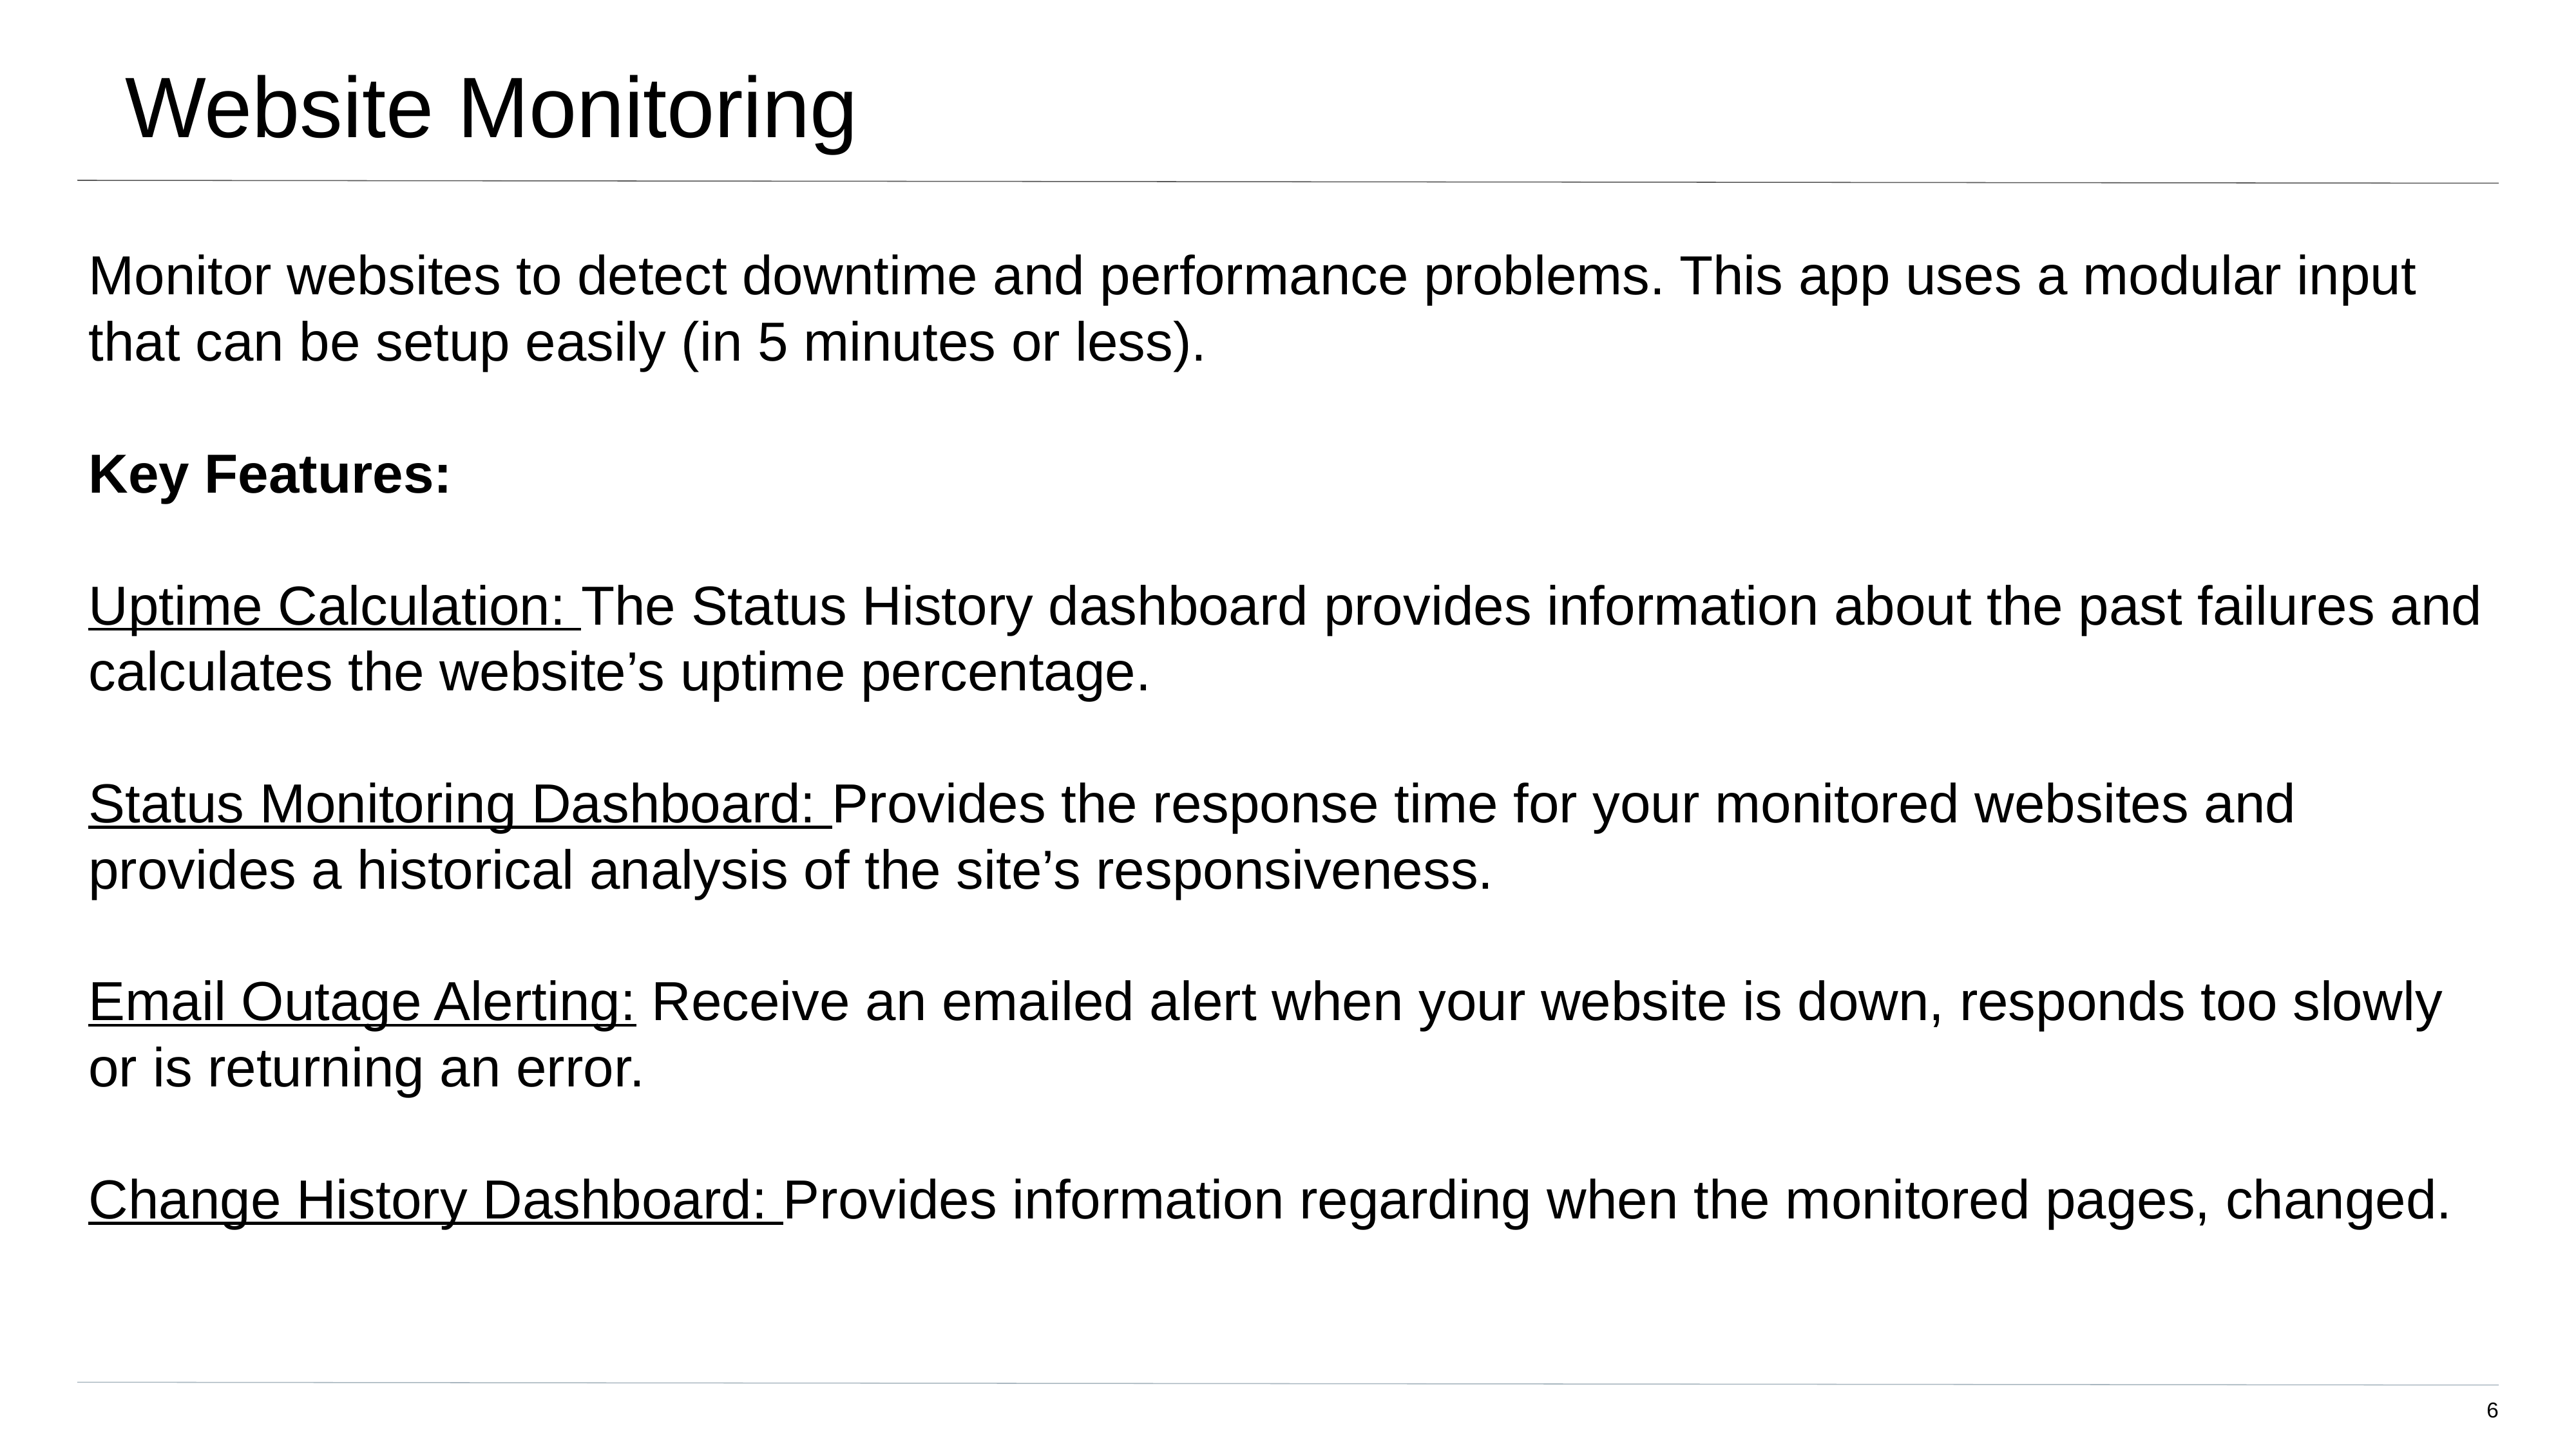

# Website Monitoring
Monitor websites to detect downtime and performance problems. This app uses a modular input that can be setup easily (in 5 minutes or less).

Key Features:

Uptime Calculation: The Status History dashboard provides information about the past failures and calculates the website’s uptime percentage.

Status Monitoring Dashboard: Provides the response time for your monitored websites and provides a historical analysis of the site’s responsiveness.

Email Outage Alerting: Receive an emailed alert when your website is down, responds too slowly or is returning an error.

Change History Dashboard: Provides information regarding when the monitored pages, changed.

6